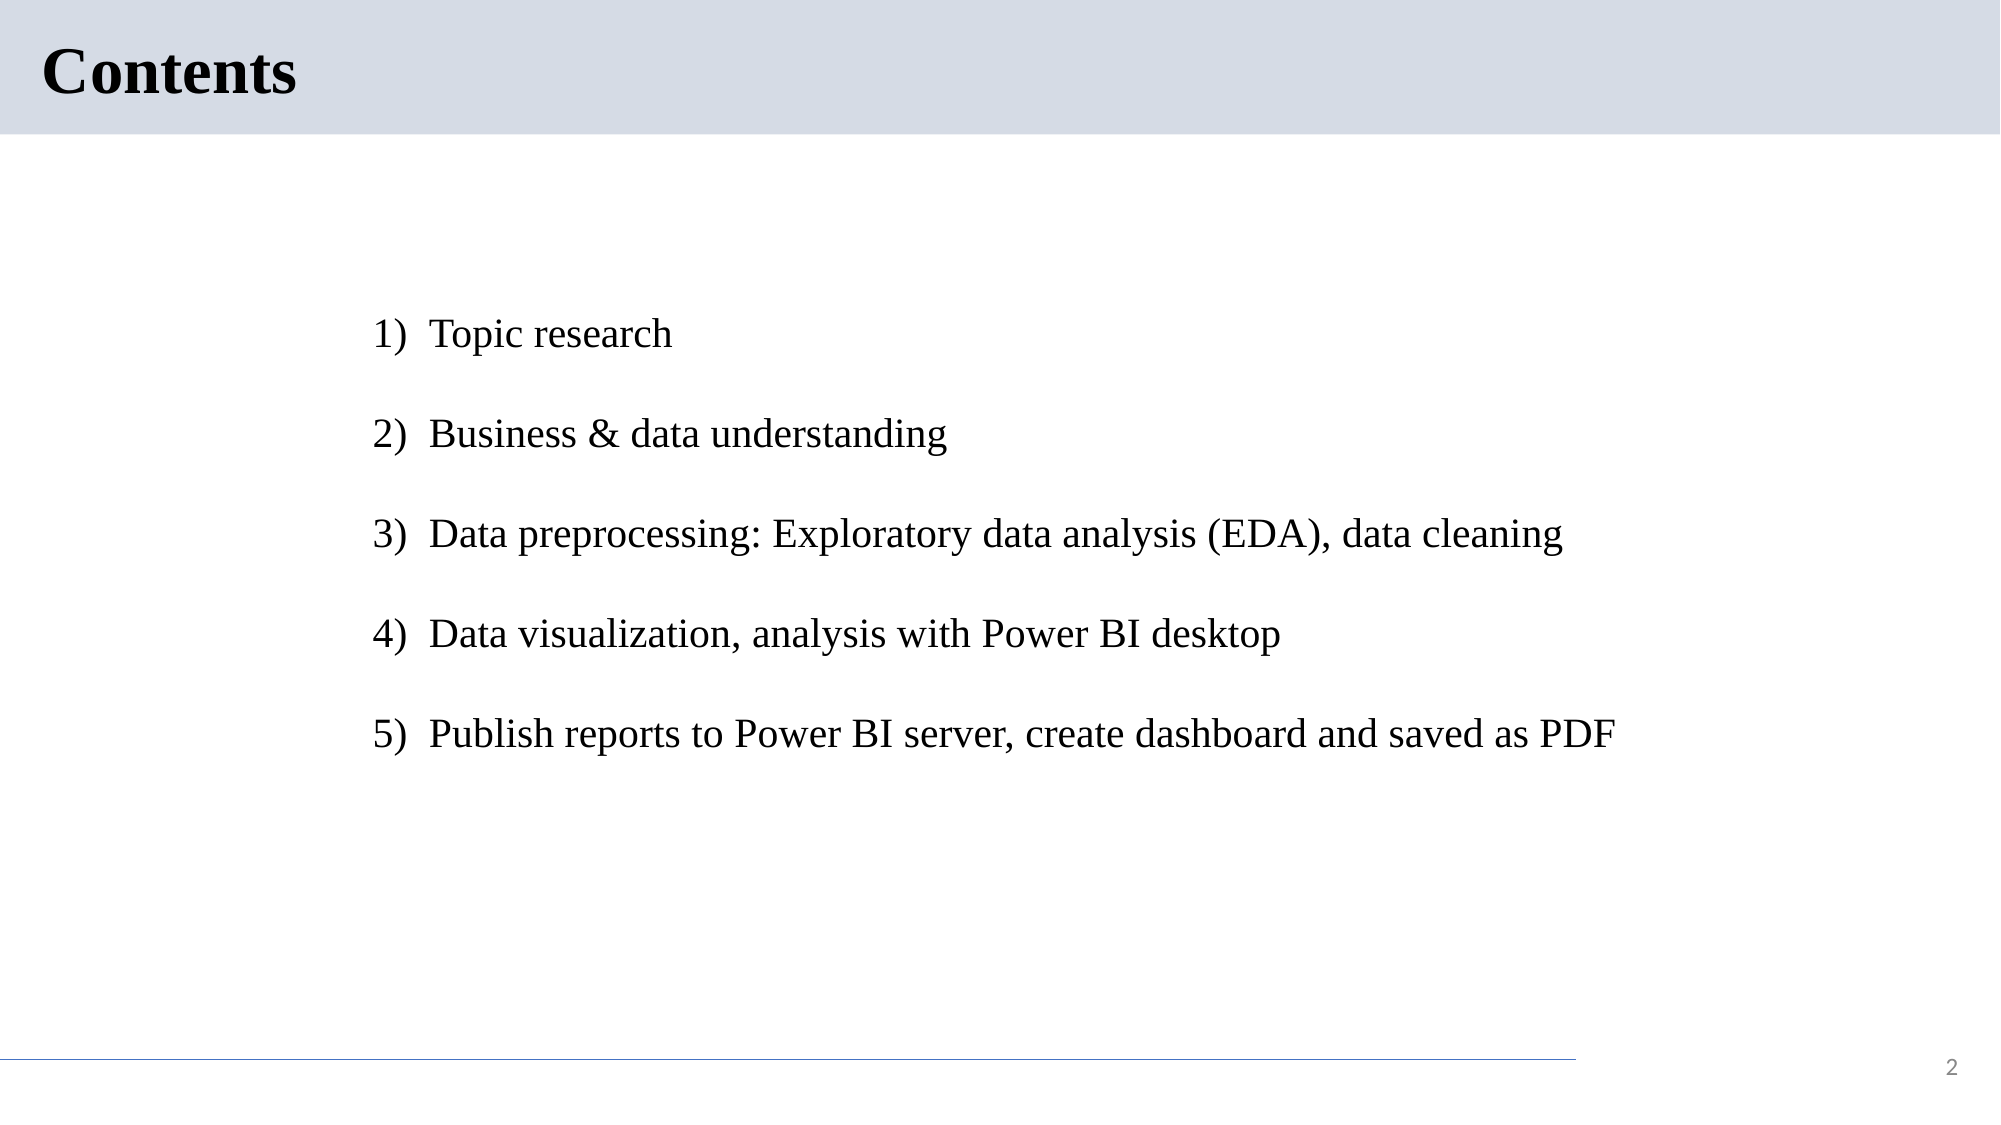

# Contents

Topic research

Business & data understanding

Data preprocessing: Exploratory data analysis (EDA), data cleaning

Data visualization, analysis with Power BI desktop

Publish reports to Power BI server, create dashboard and saved as PDF

2